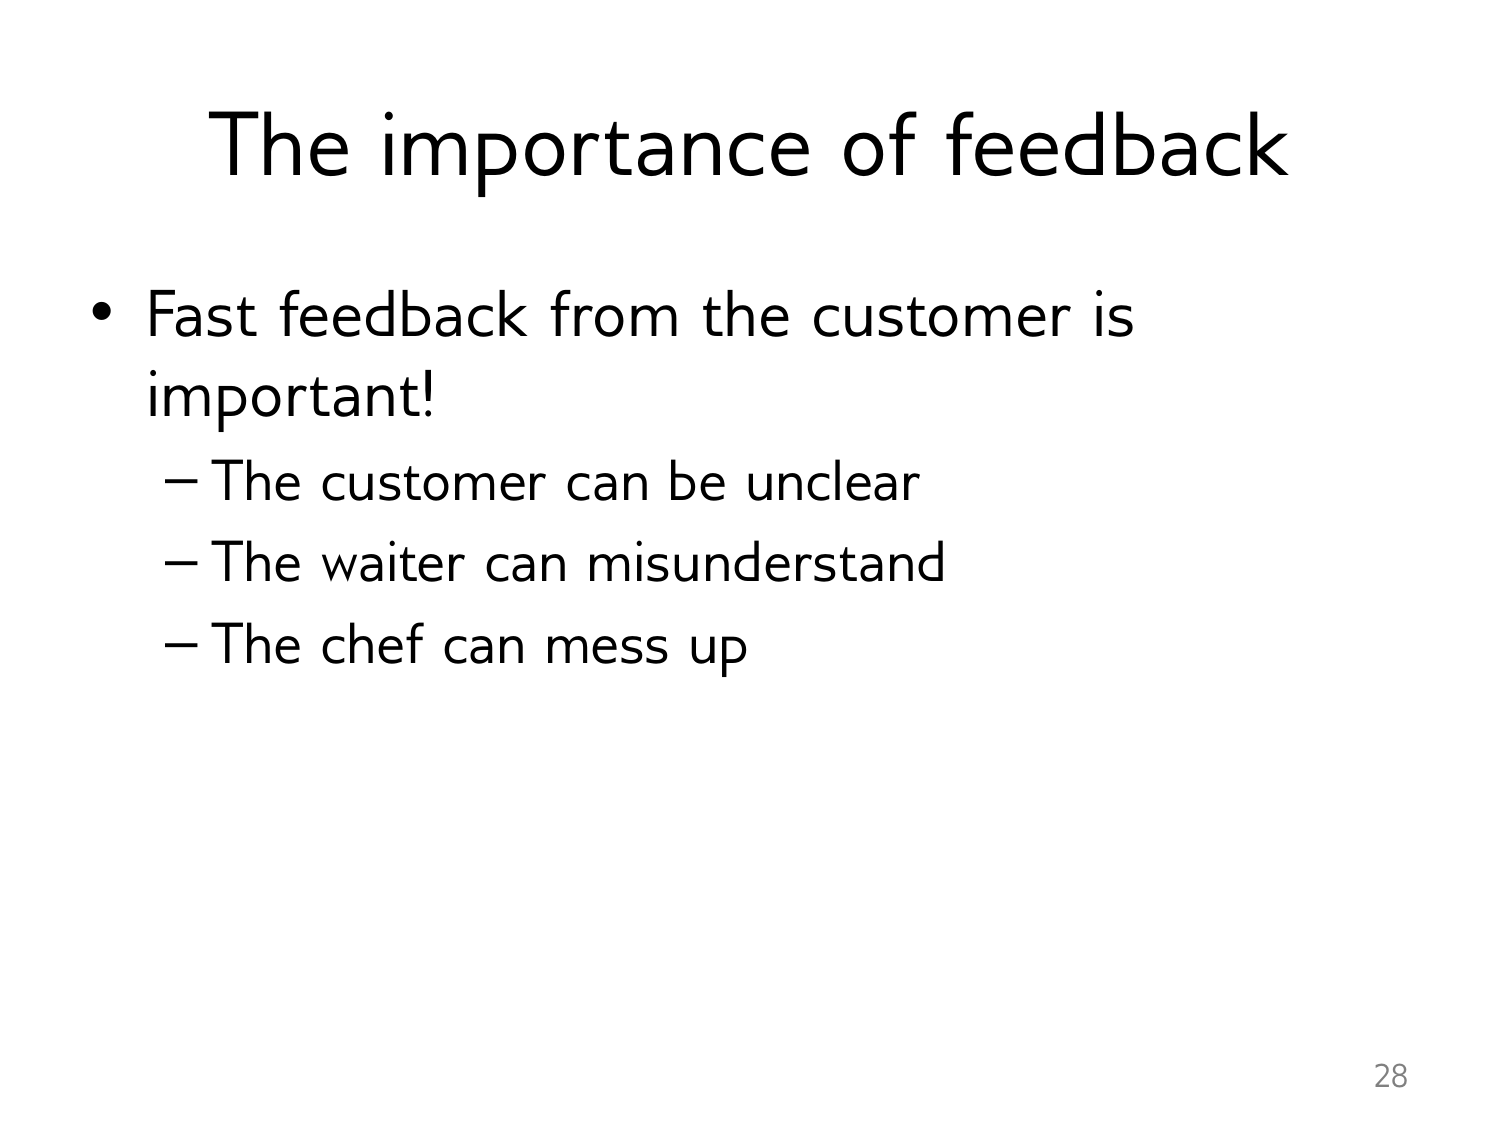

# The importance of feedback
Fast feedback from the customer is important!
The customer can be unclear
The waiter can misunderstand
The chef can mess up